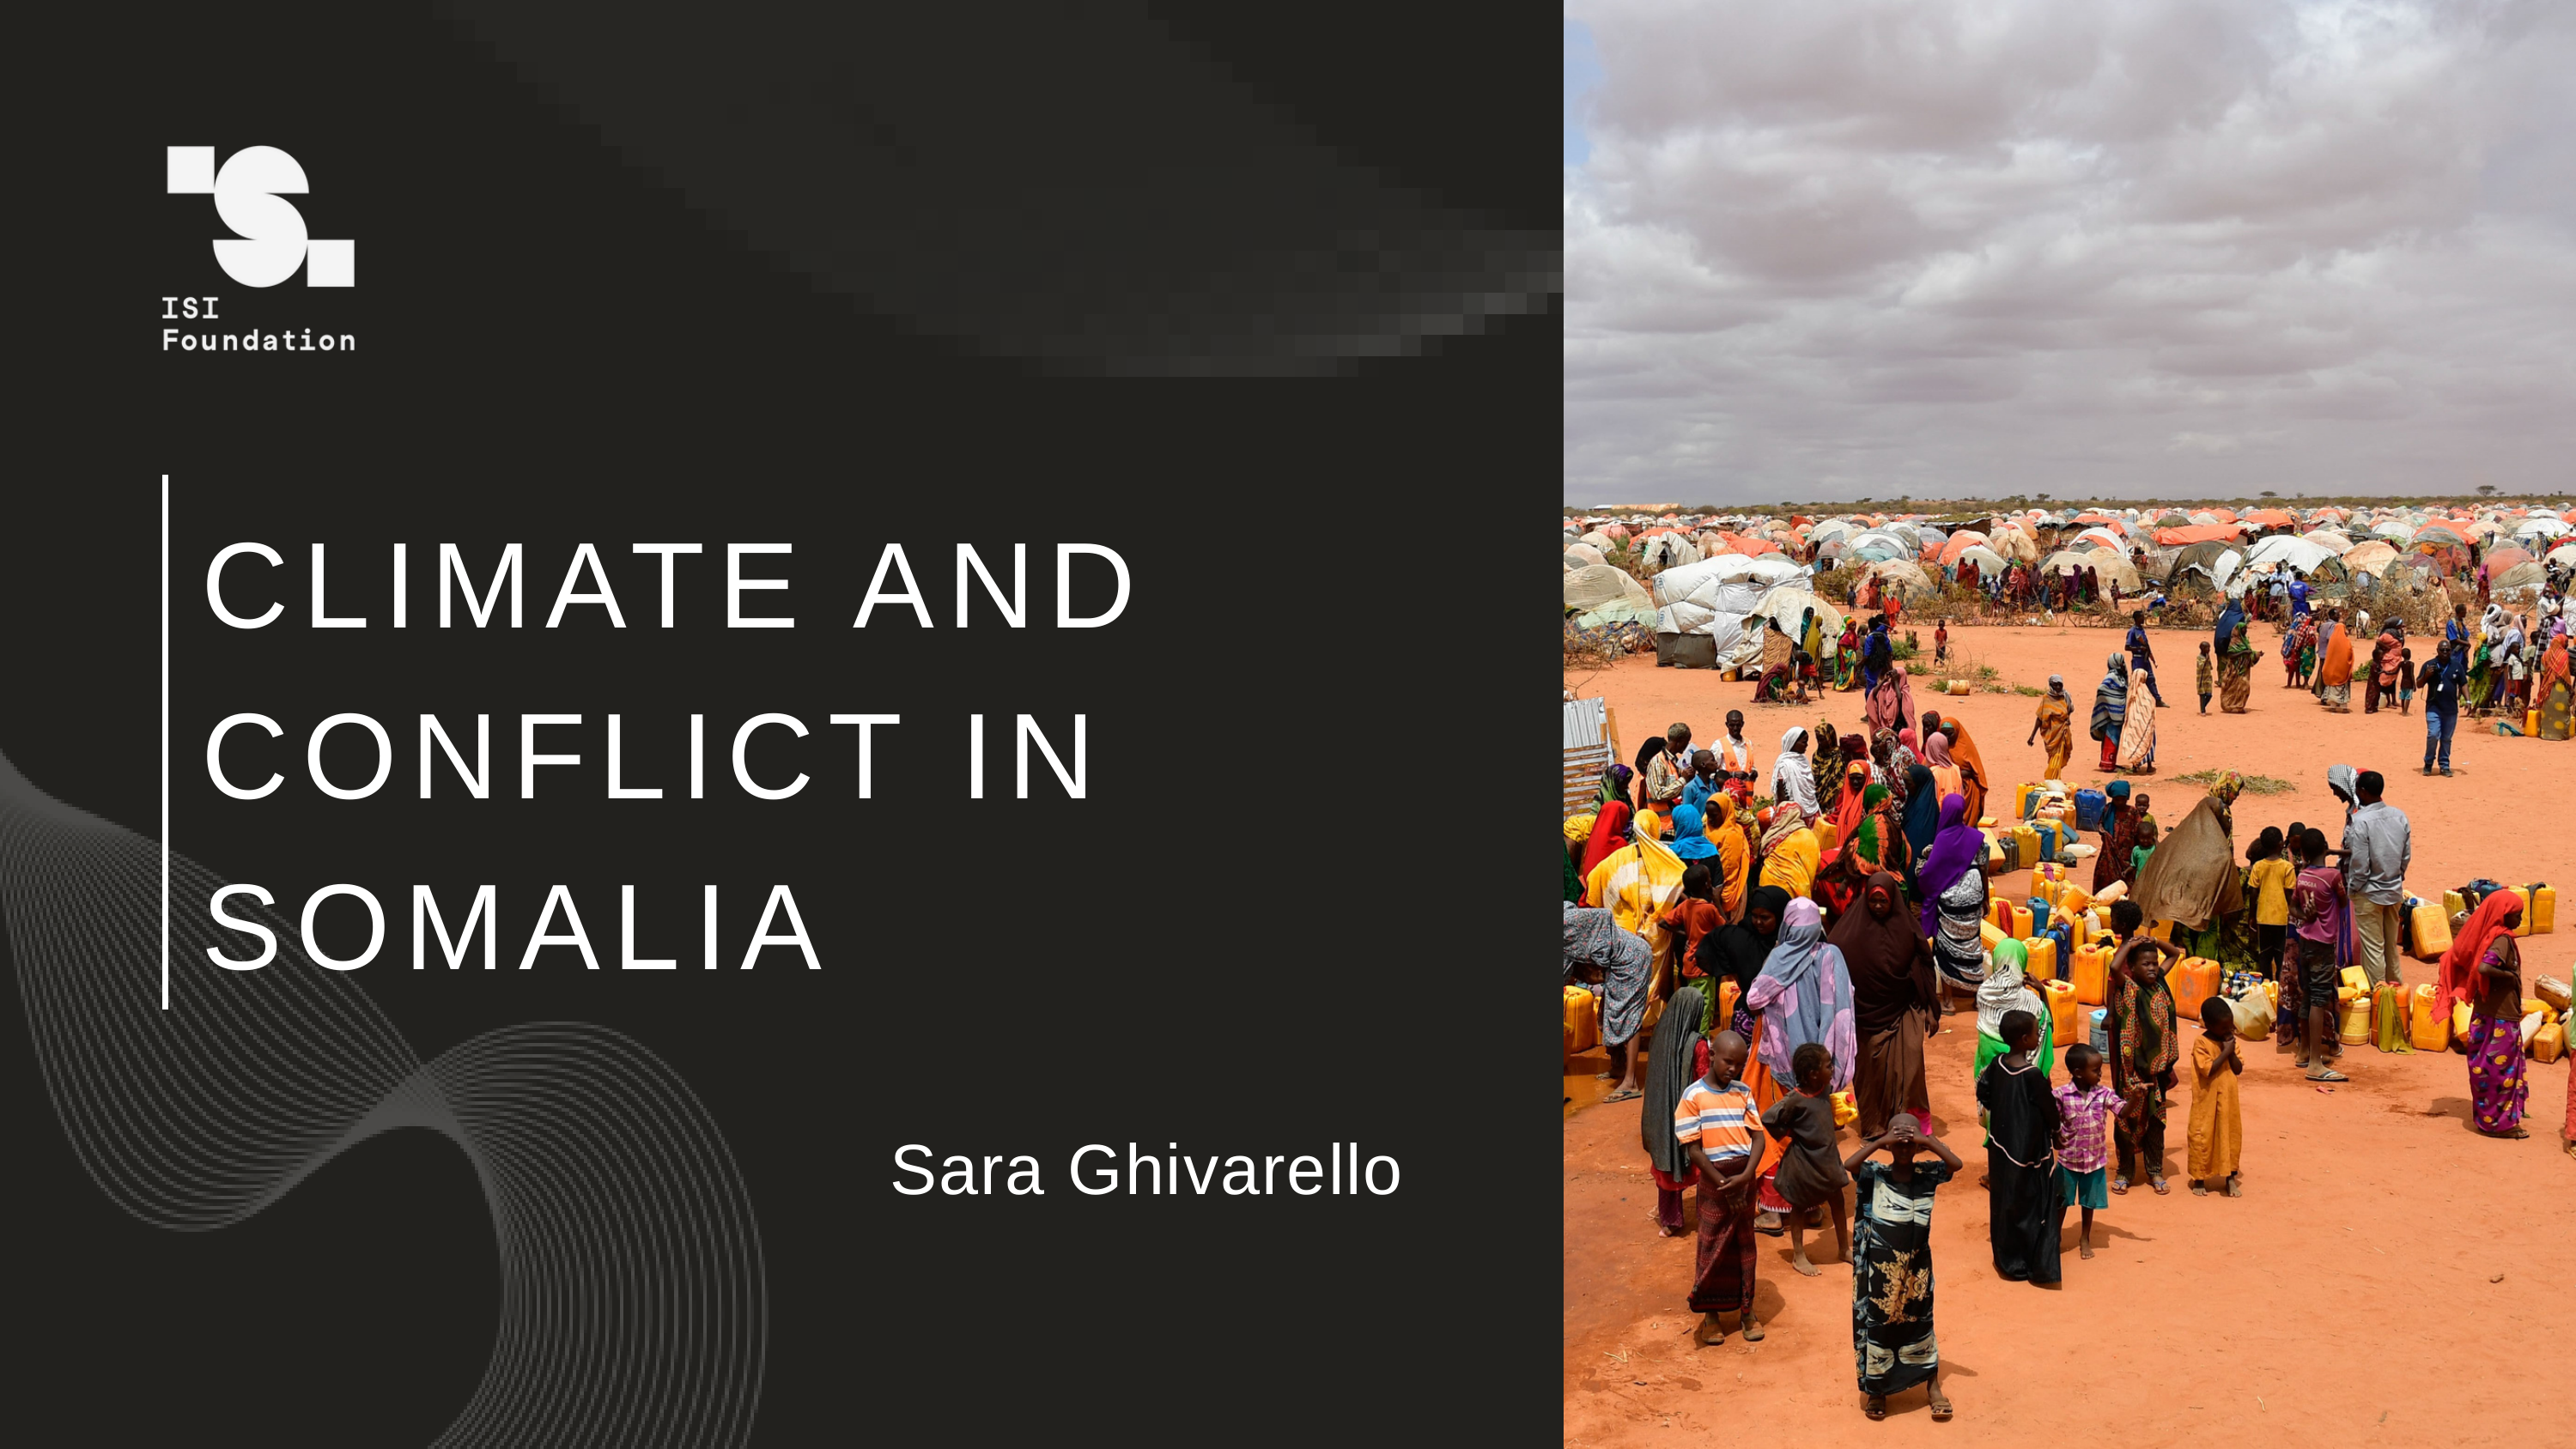

CLIMATE AND CONFLICT IN SOMALIA
Sara Ghivarello